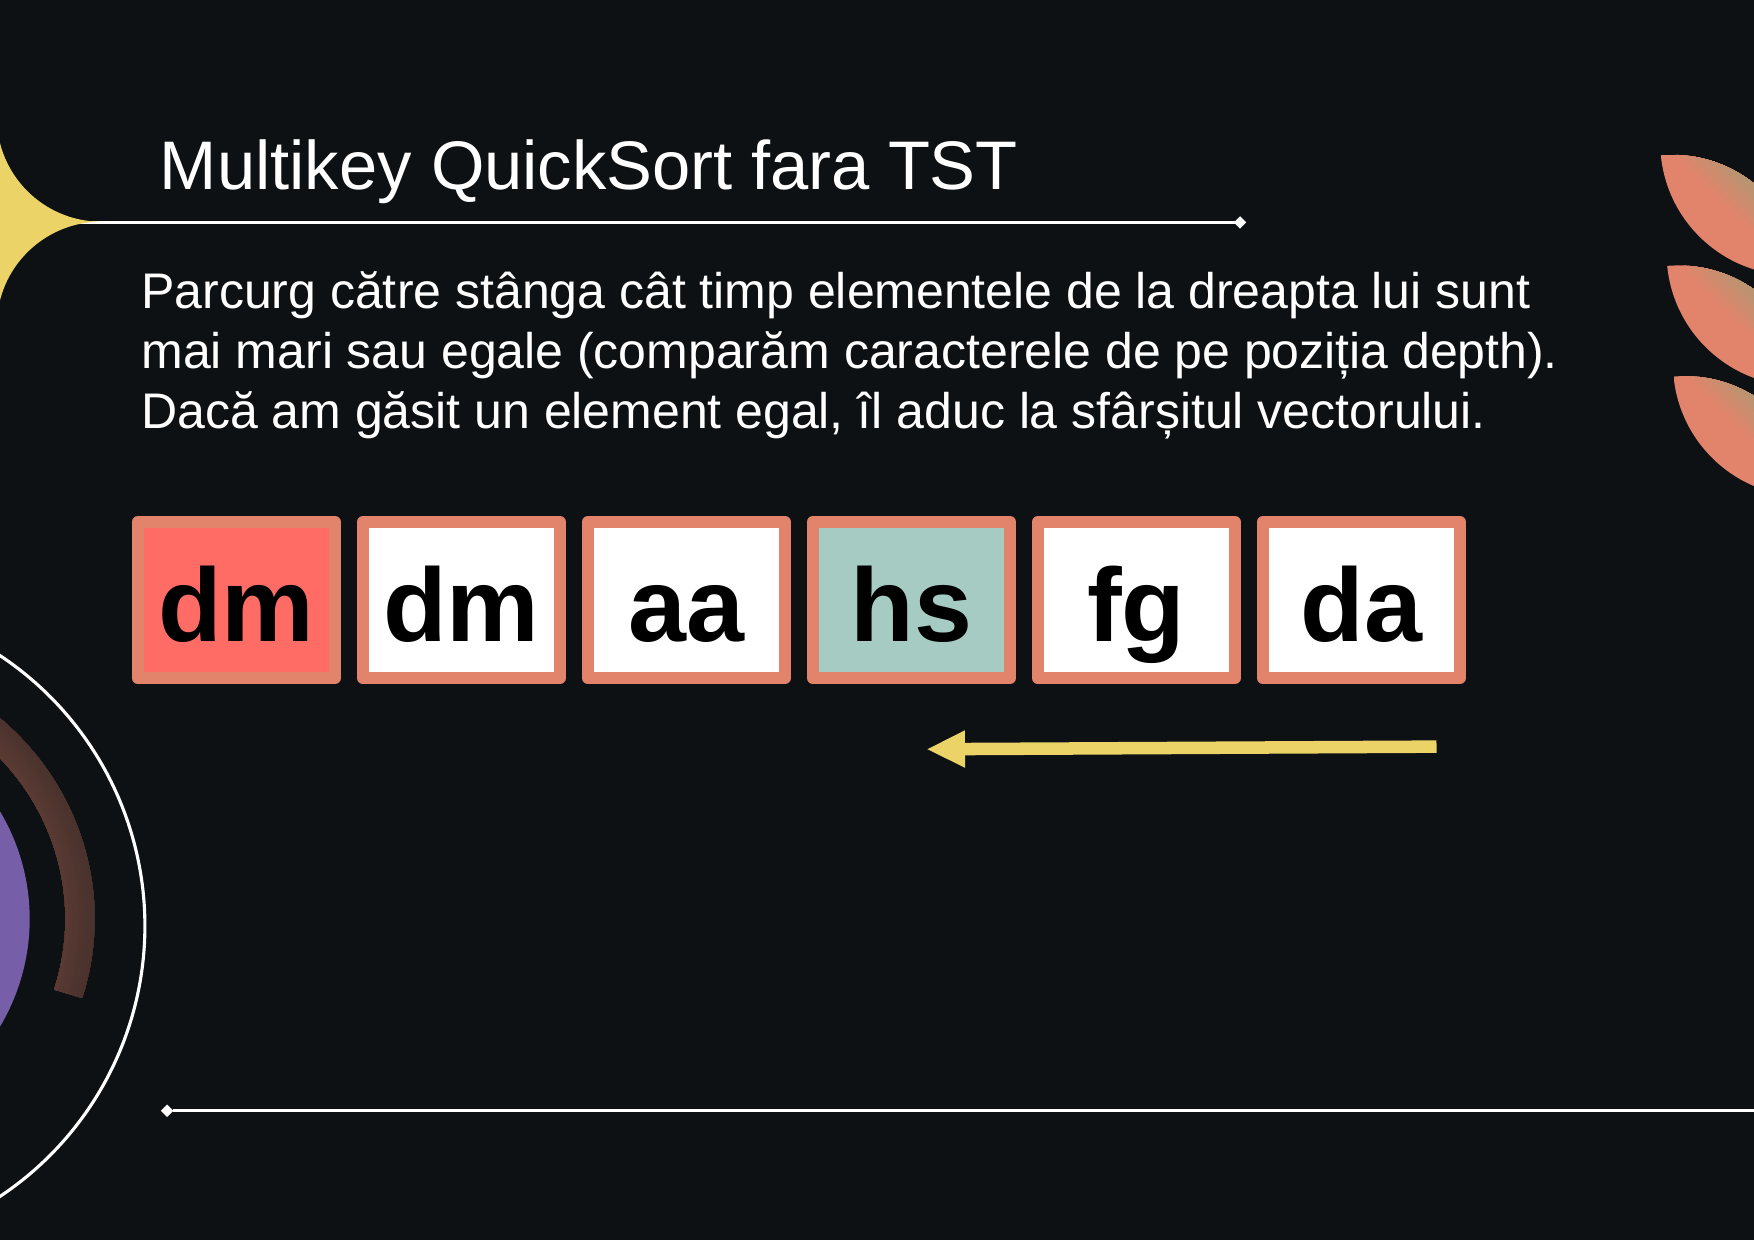

# Multikey QuickSort fara TST
Parcurg către stânga cât timp elementele de la dreapta lui sunt mai mari sau egale (comparăm caracterele de pe poziția depth). Dacă am găsit un element egal, îl aduc la sfârșitul vectorului.
dm
dm
aa
hs
fg
da